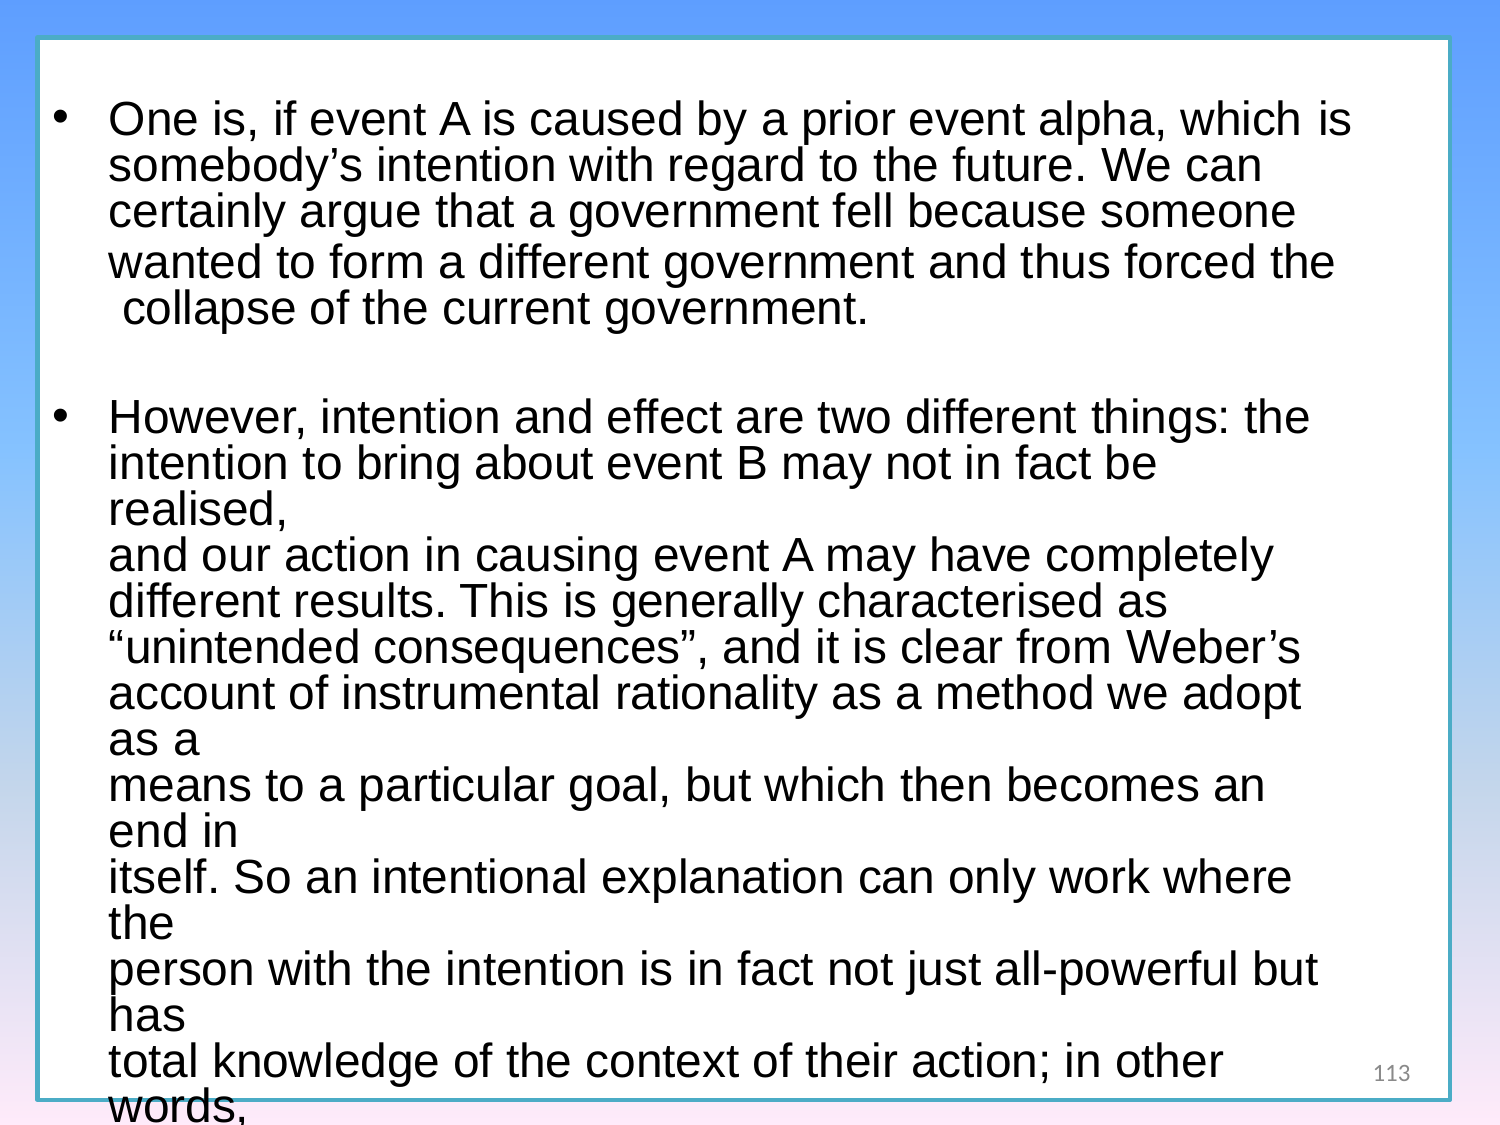

One is, if event A is caused by a prior event alpha, which is
somebody’s intention with regard to the future. We can
certainly argue that a government fell because someone
wanted to form a different government and thus forced the  collapse of the current government.
However, intention and effect are two different things: the
intention to bring about event B may not in fact be realised,
and our action in causing event A may have completely
different results. This is generally characterised as
“unintended consequences”, and it is clear from Weber’s
account of instrumental rationality as a method we adopt as a
means to a particular goal, but which then becomes an end in
itself. So an intentional explanation can only work where the
person with the intention is in fact not just all-powerful but has
total knowledge of the context of their action; in other words,
where they are God. Much mediaeval thought is teleological in
this sense: events are explained in terms of God’s plans for  the future of the world.
113